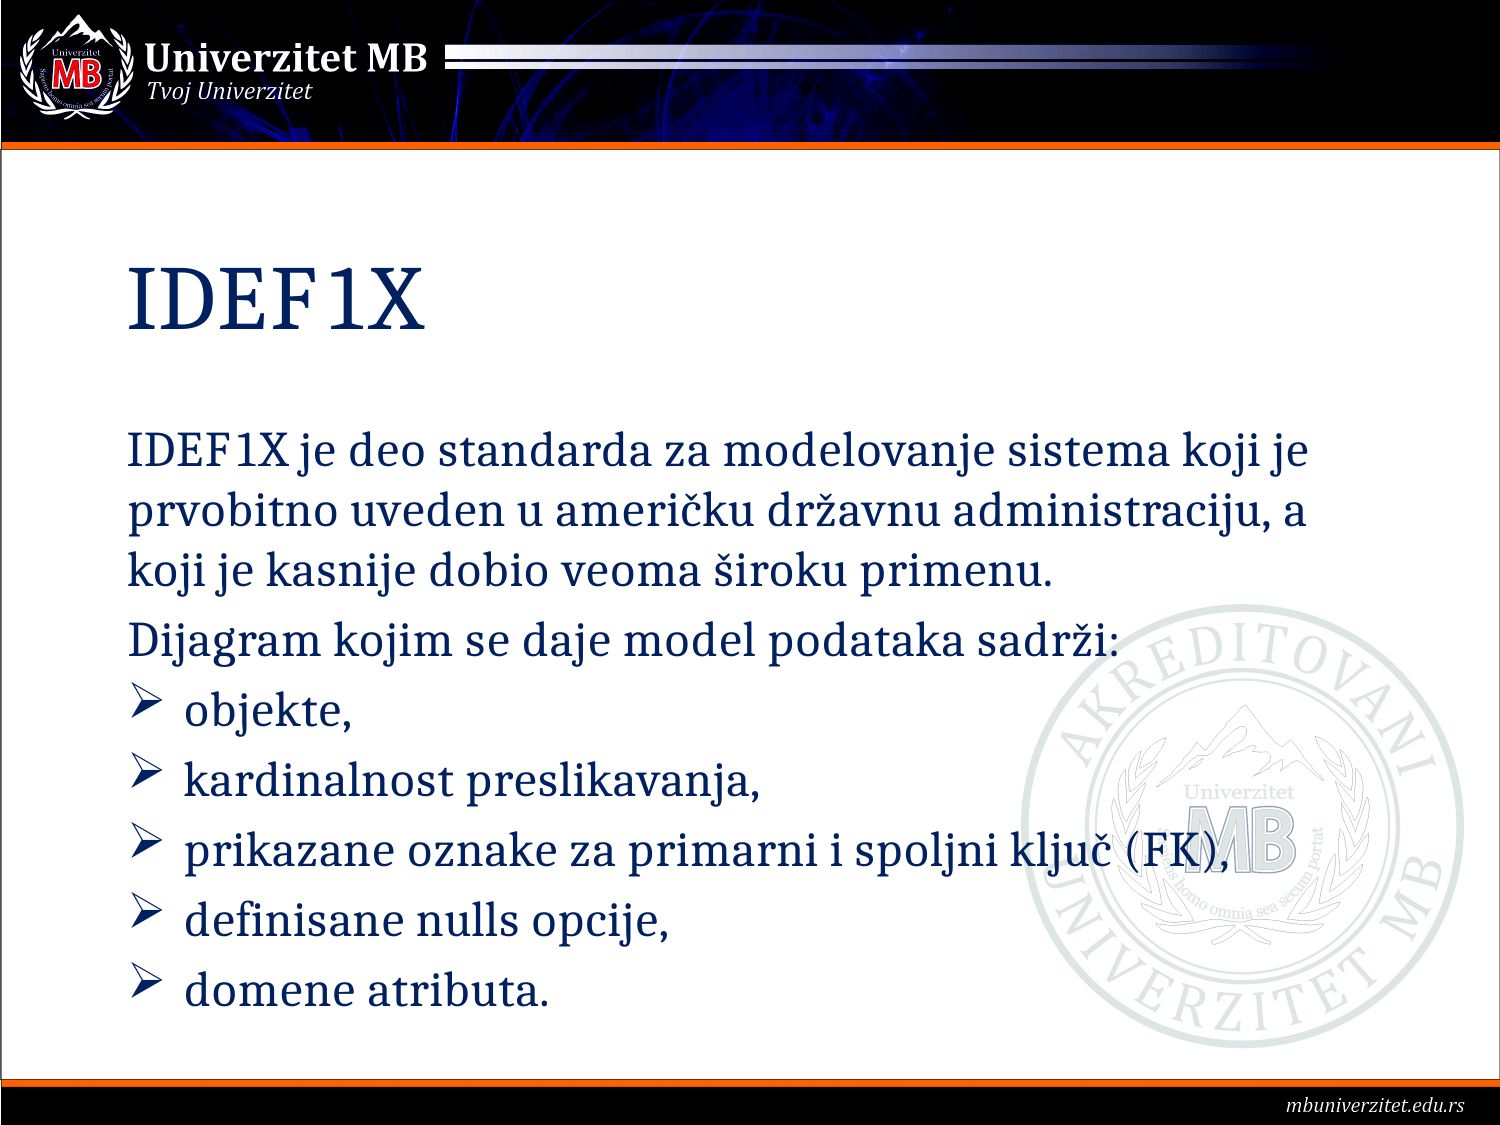

# IDEF1X
IDEF1X je deo standarda za modelovanje sistema koji je prvobitno uveden u američku državnu administraciju, a koji je kasnije dobio veoma široku primenu.
Dijagram kojim se daje model podataka sadrži:
objekte,
kardinalnost preslikavanja,
prikazane oznake za primarni i spoljni ključ (FK),
definisane nulls opcije,
domene atributa.